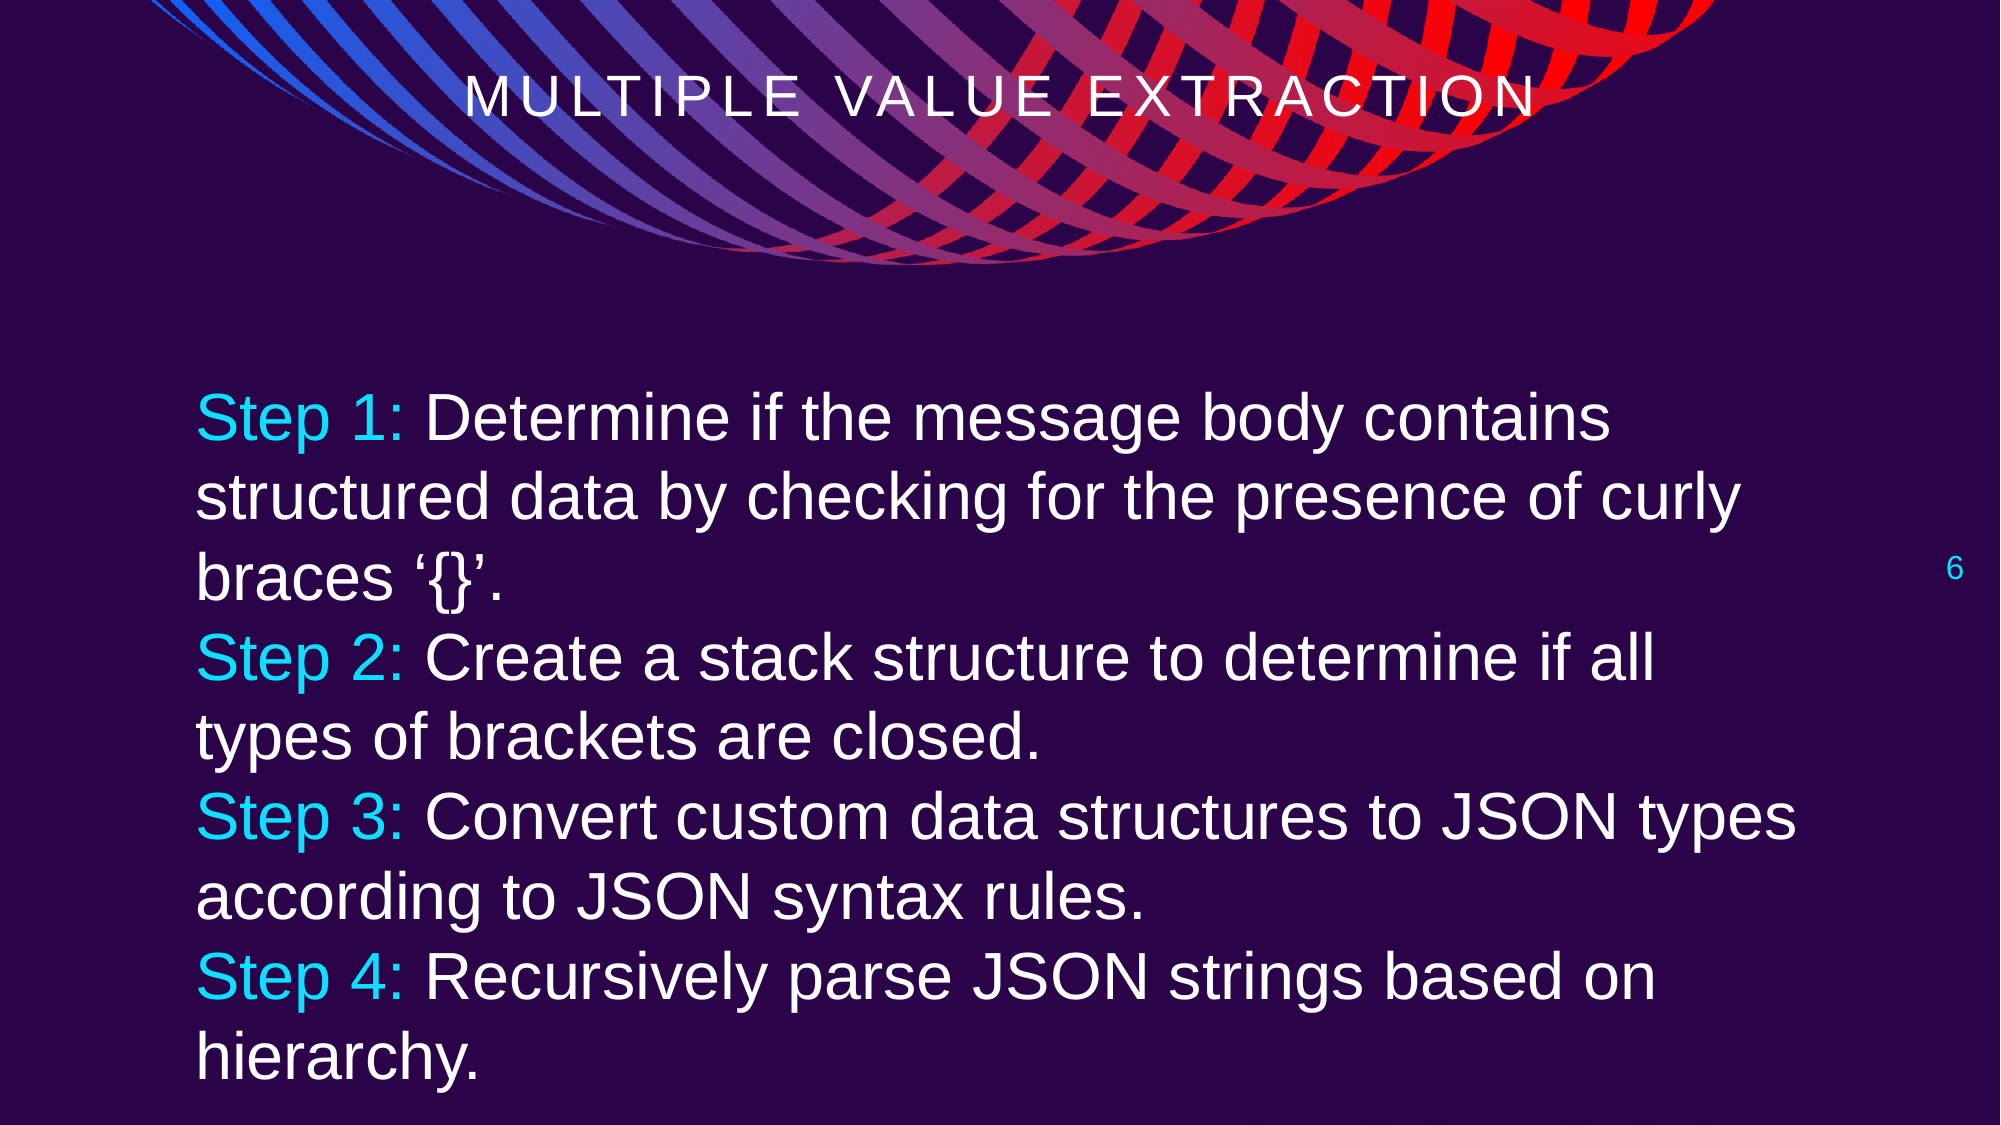

# Multiple value extraction
Step 1: Determine if the message body contains structured data by checking for the presence of curly braces ‘{}’.
Step 2: Create a stack structure to determine if all types of brackets are closed.
Step 3: Convert custom data structures to JSON types according to JSON syntax rules.
Step 4: Recursively parse JSON strings based on hierarchy.
6